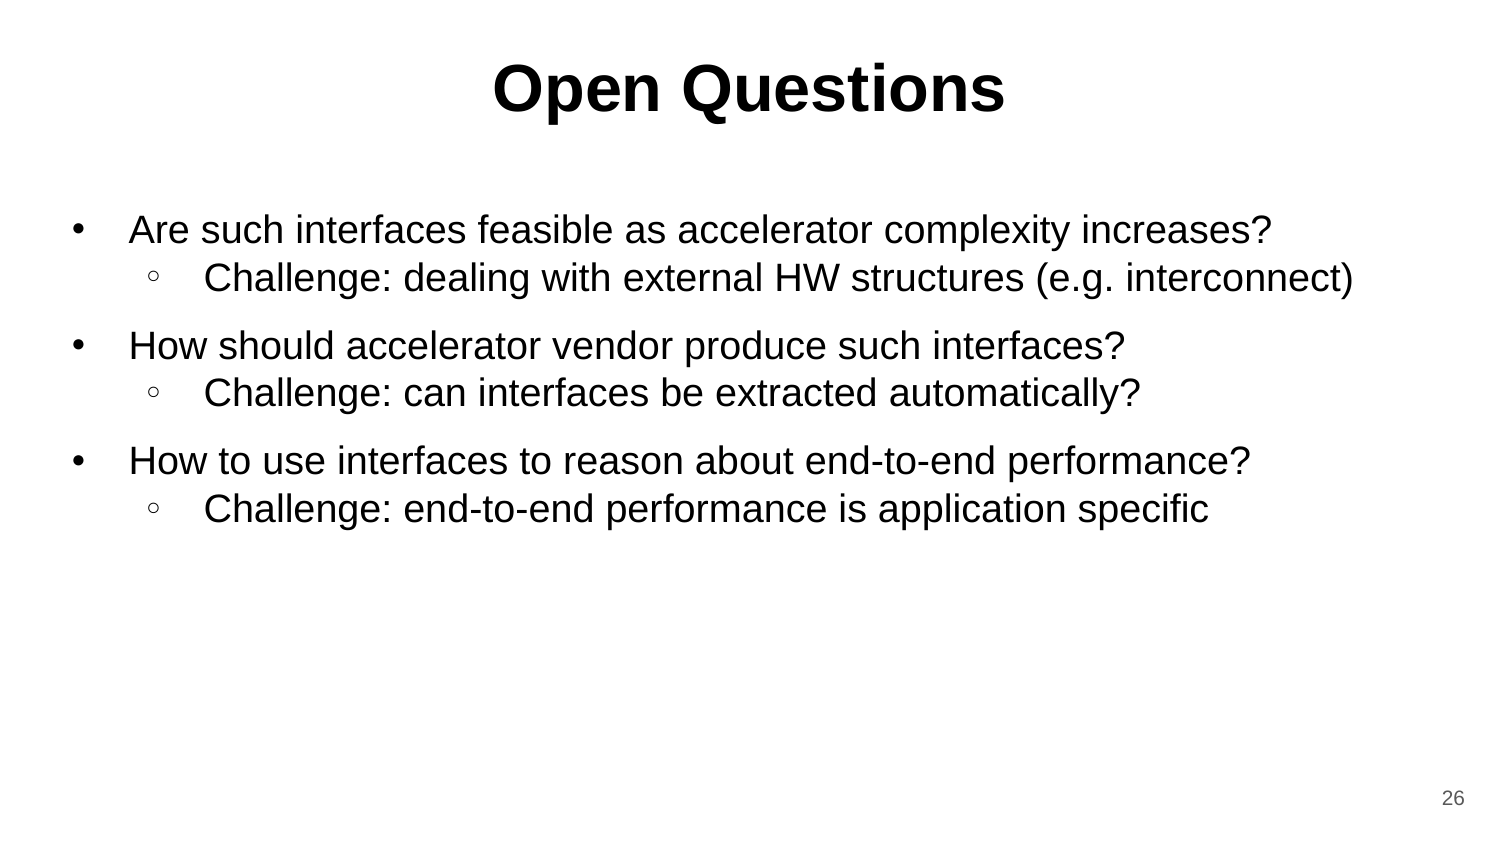

# Open Questions
Are such interfaces feasible as accelerator complexity increases?
Challenge: dealing with external HW structures (e.g. interconnect)
How should accelerator vendor produce such interfaces?
Challenge: can interfaces be extracted automatically?
How to use interfaces to reason about end-to-end performance?
Challenge: end-to-end performance is application specific

26